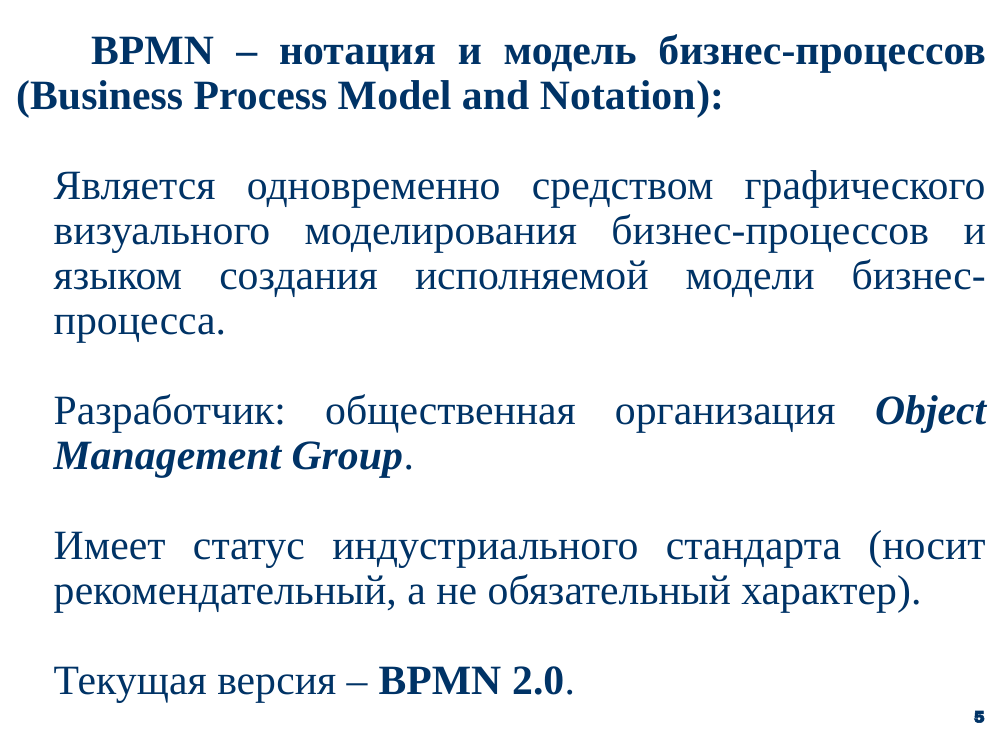

BPMN – нотация и модель бизнес-процессов (Business Process Model and Notation):

Является одновременно средством графического визуального моделирования бизнес-процессов и языком создания исполняемой модели бизнес-процесса.

Разработчик: общественная организация Object Management Group.

Имеет статус индустриального стандарта (носит рекомендательный, а не обязательный характер).

Текущая версия – BPMN 2.0.

5